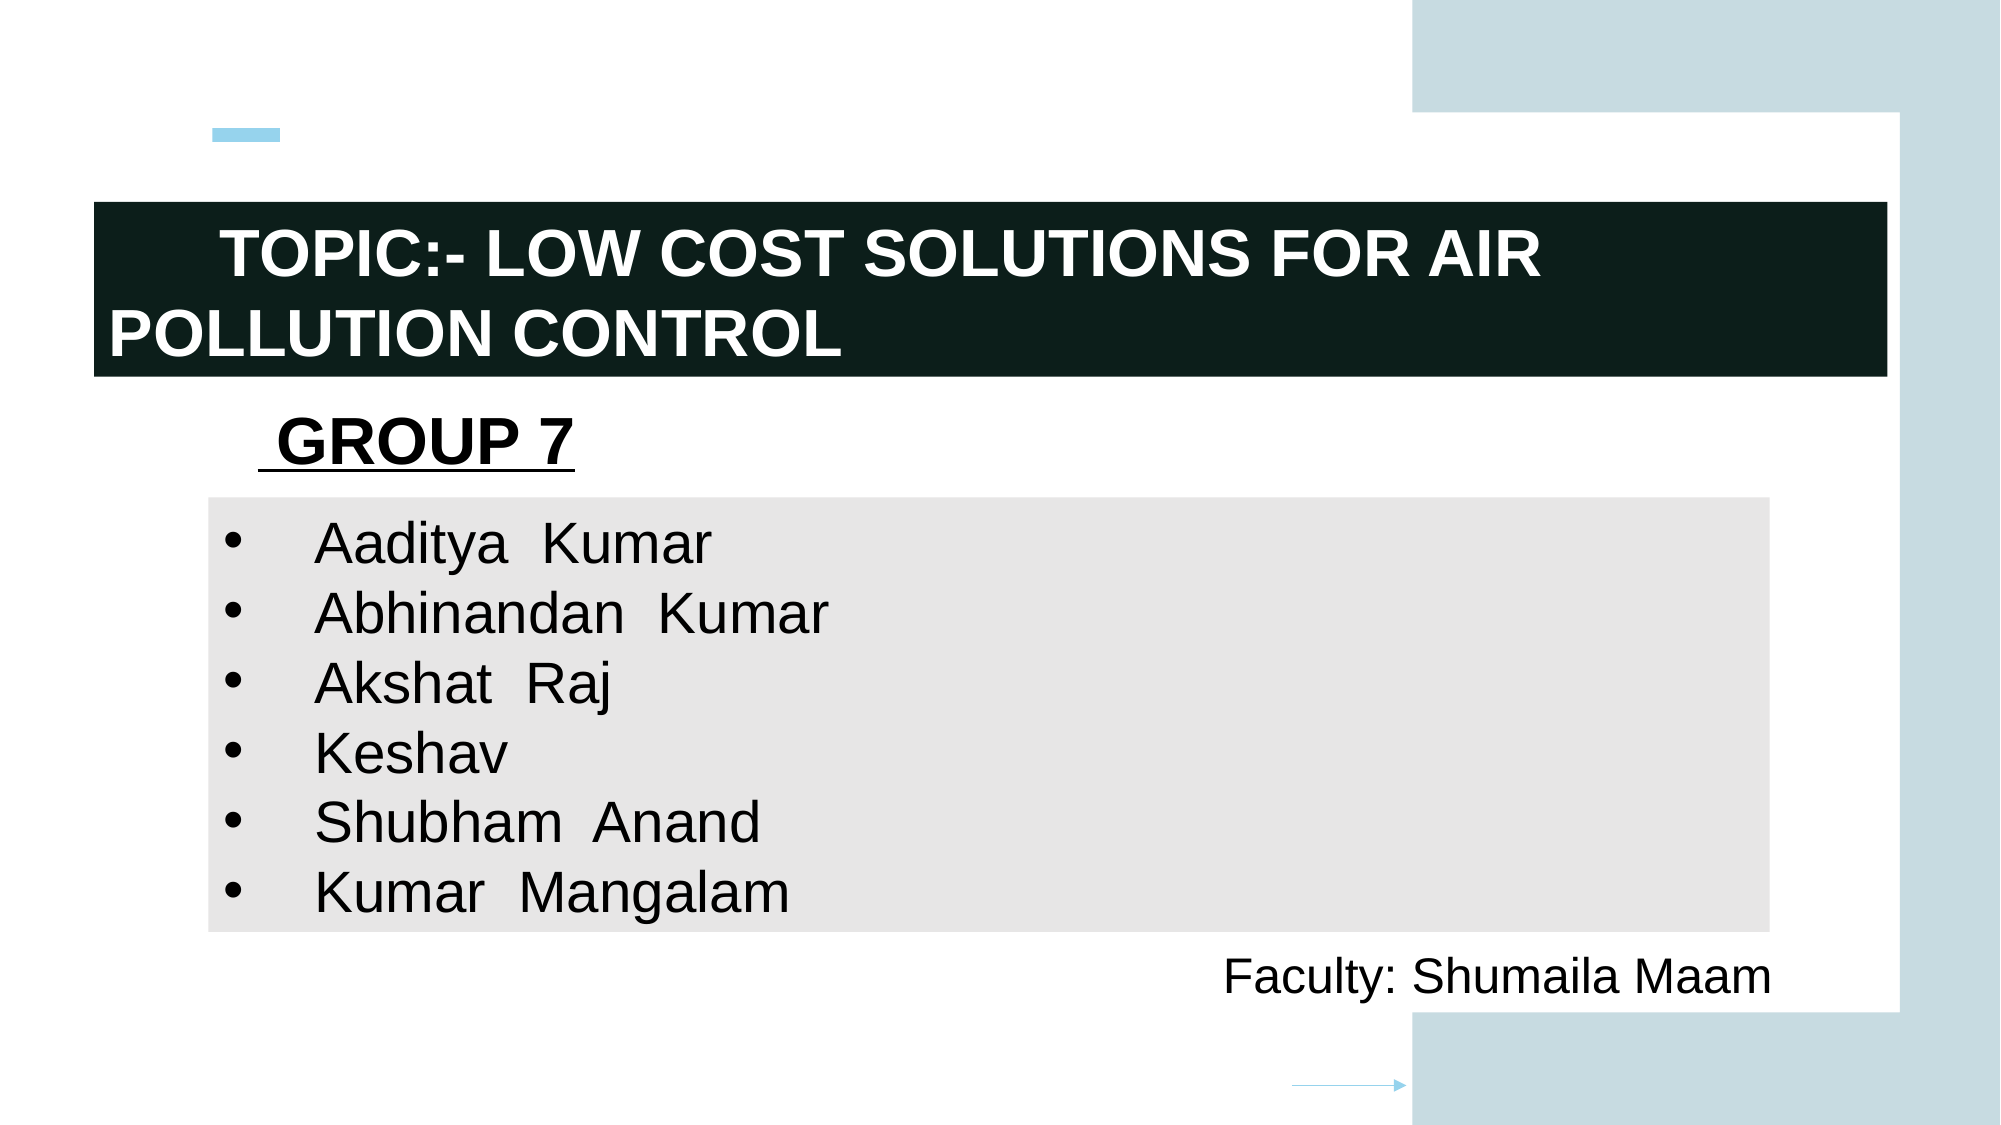

Topic:- Low Cost Solutions for Air Pollution Control
                  GROUP 7

 Aaditya  Kumar
 Abhinandan  Kumar
 Akshat  Raj
 Keshav
 Shubham  Anand
 Kumar  Mangalam

 Faculty: Shumaila Maam
#